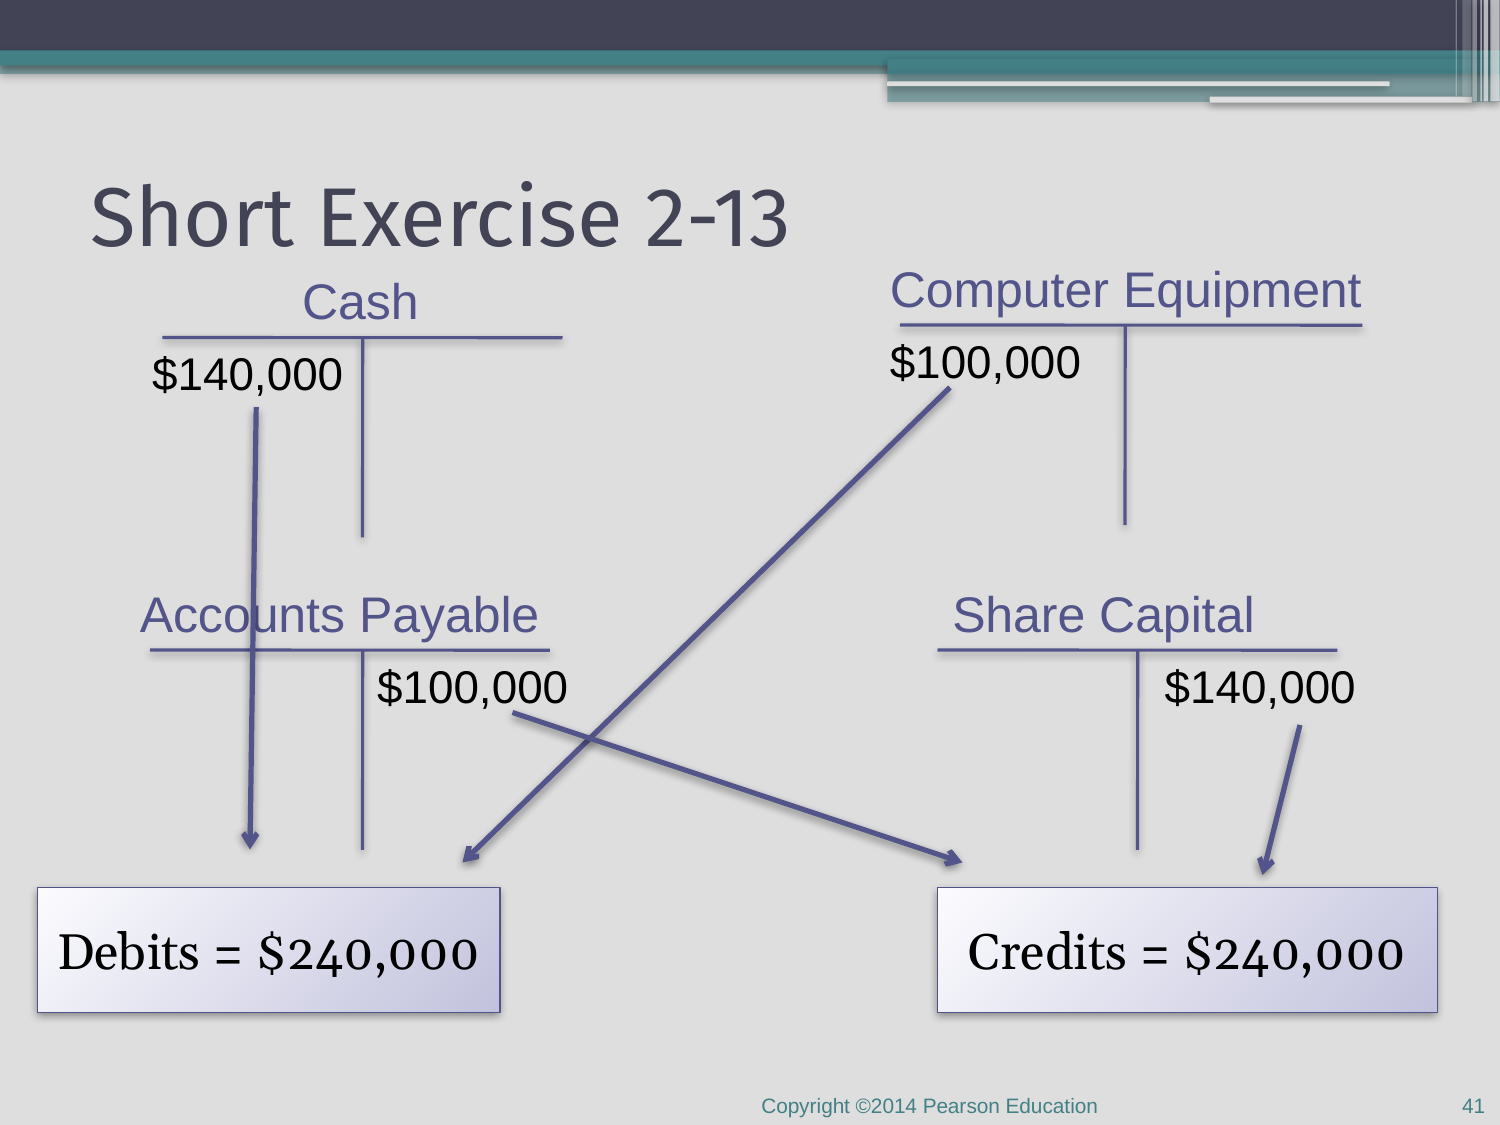

# Short Exercise 2-13
Computer Equipment
Cash
$100,000
$140,000
Accounts Payable
Share Capital
$100,000
$140,000
Debits = $240,000
Credits = $240,000
41
Copyright ©2014 Pearson Education